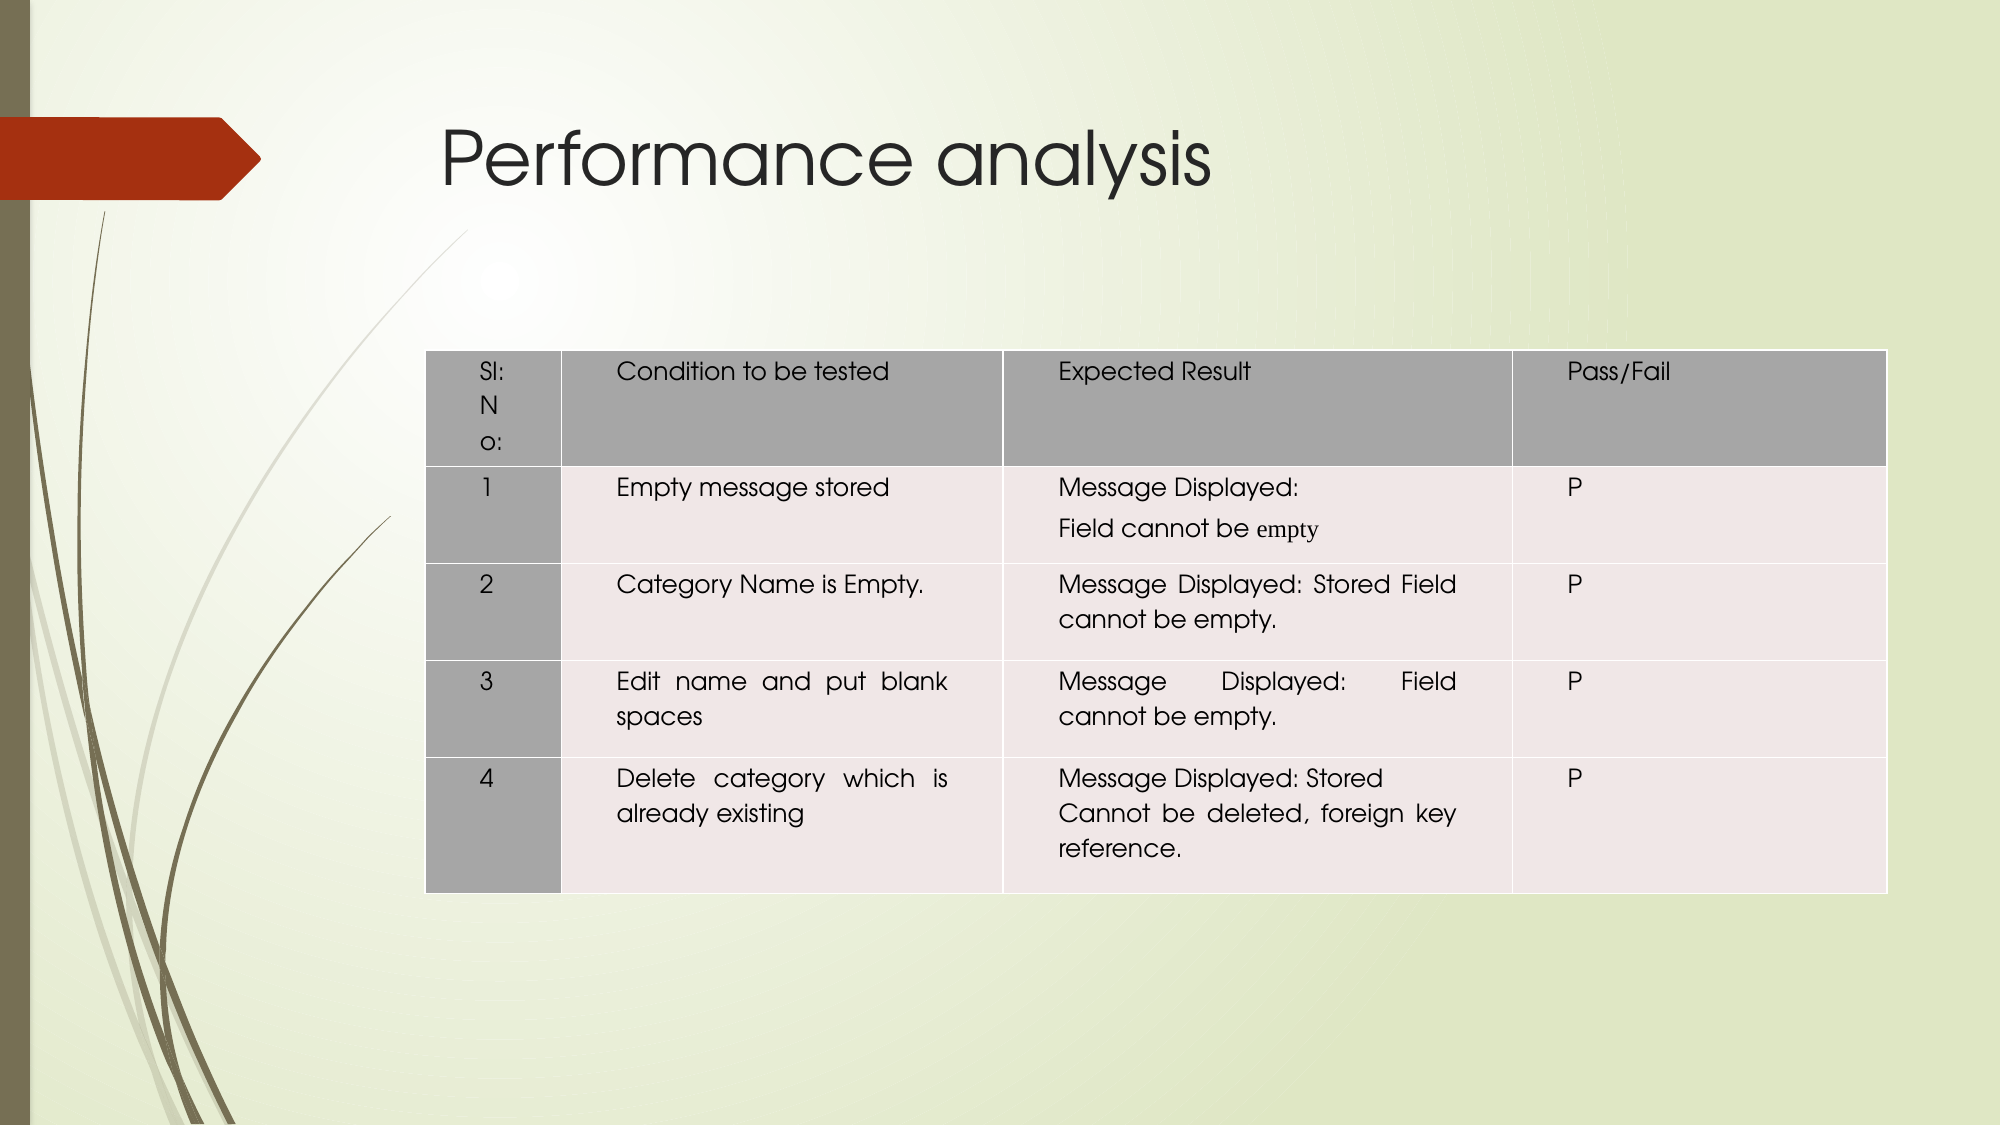

# Performance analysis
| SI: No: | Condition to be tested | Expected Result | Pass/Fail |
| --- | --- | --- | --- |
| 1 | Empty message stored | Message Displayed: Field cannot be empty | P |
| 2 | Category Name is Empty. | Message Displayed: Stored Field cannot be empty. | P |
| 3 | Edit name and put blank spaces | Message Displayed: Field cannot be empty. | P |
| 4 | Delete category which is already existing | Message Displayed: Stored Cannot be deleted, foreign key reference. | P |